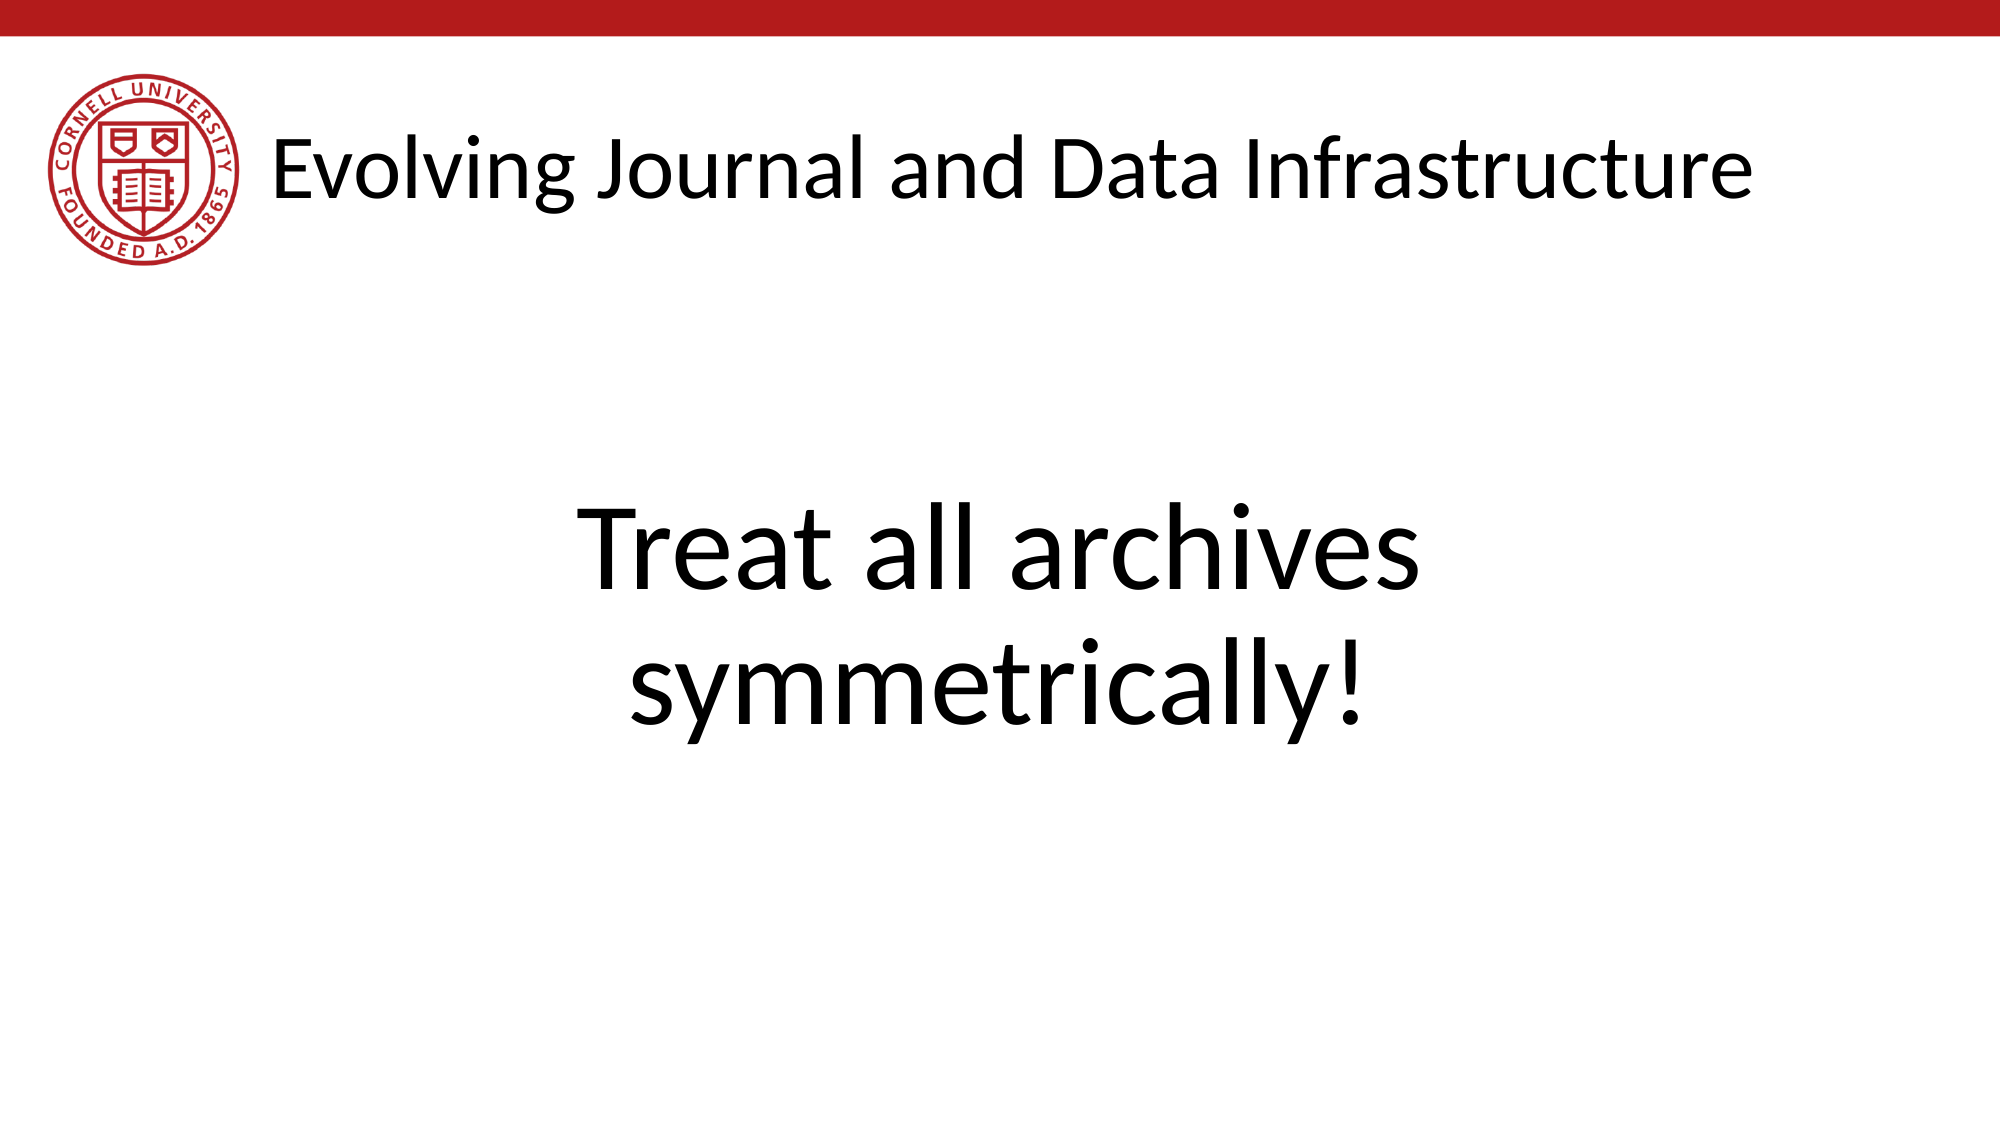

# Evolving Journal and Data Infrastructure

Treat all archives symmetrically!